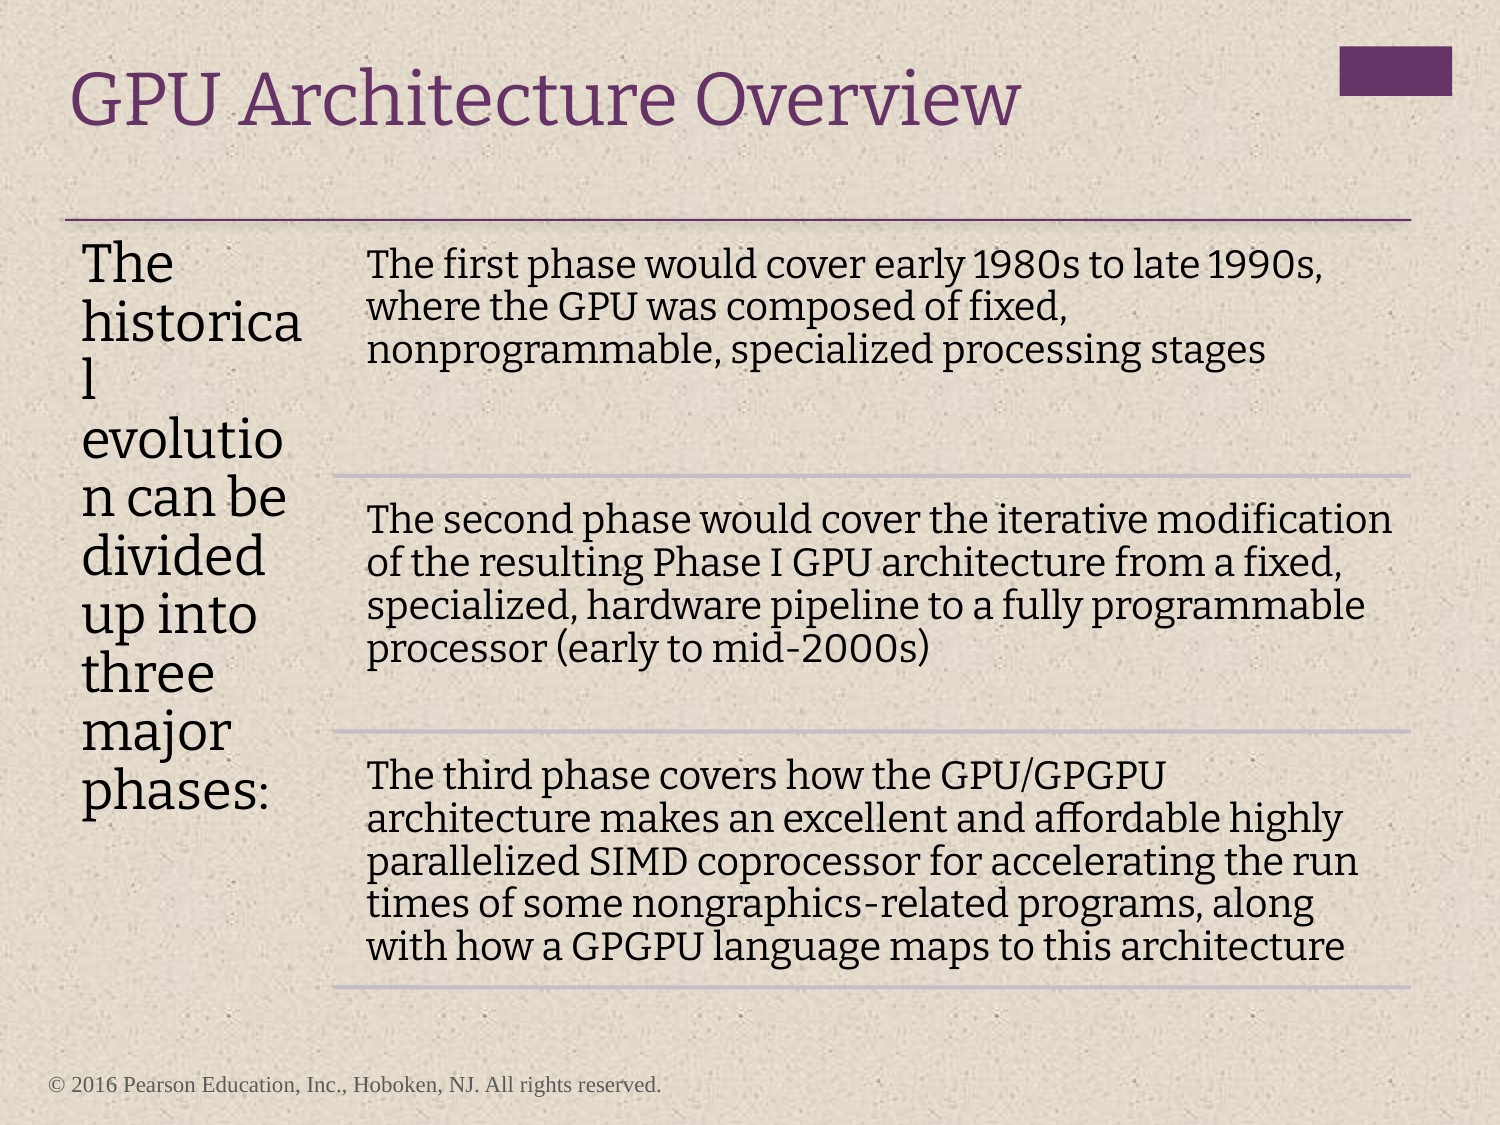

GPU Architecture Overview
The historical evolution can be divided up into three major phases:
The first phase would cover early 1980s to late 1990s, where the GPU was composed of fixed, nonprogrammable, specialized processing stages
The second phase would cover the iterative modification of the resulting Phase I GPU architecture from a fixed, specialized, hardware pipeline to a fully programmable processor (early to mid-2000s)
The third phase covers how the GPU/GPGPU architecture makes an excellent and affordable highly parallelized SIMD coprocessor for accelerating the run times of some nongraphics-related programs, along with how a GPGPU language maps to this architecture
© 2016 Pearson Education, Inc., Hoboken, NJ. All rights reserved.